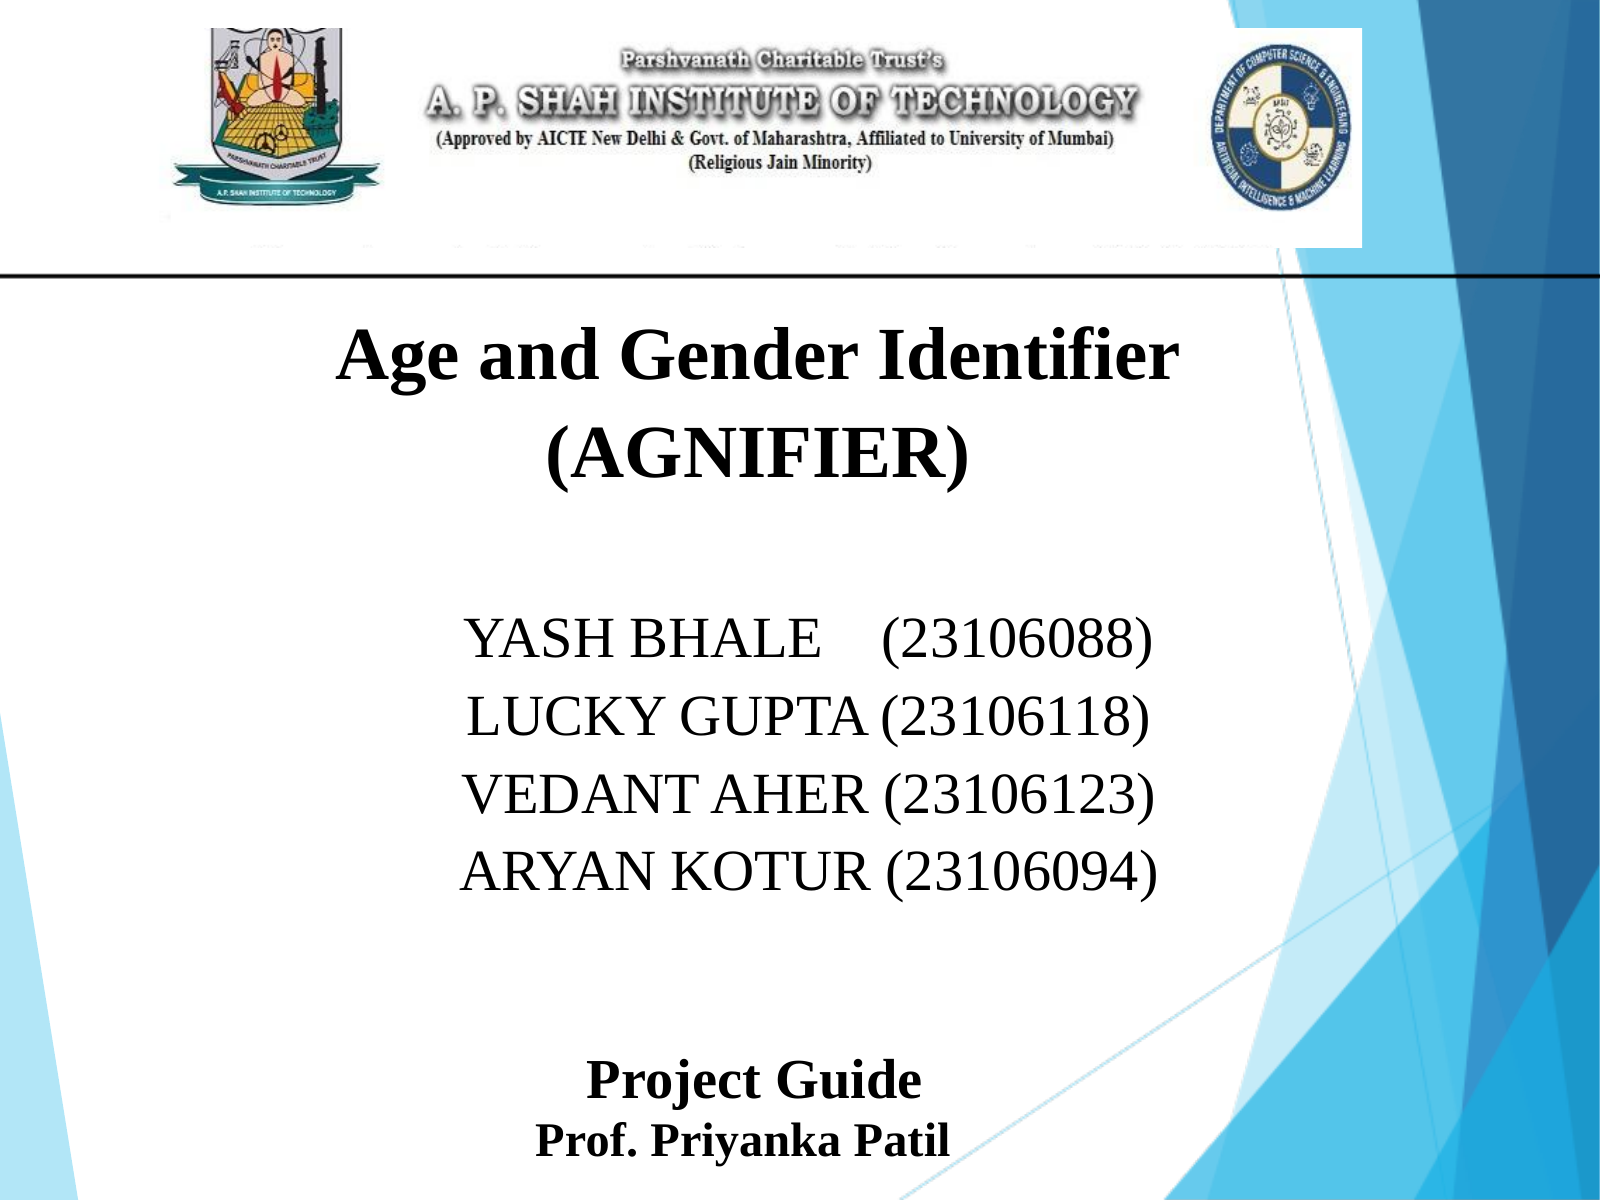

Age and Gender Identifier
(AGNIFIER)
YASH BHALE    (23106088) LUCKY GUPTA (23106118) VEDANT AHER (23106123) ARYAN KOTUR (23106094)

Project Guide
Prof. Priyanka Patil